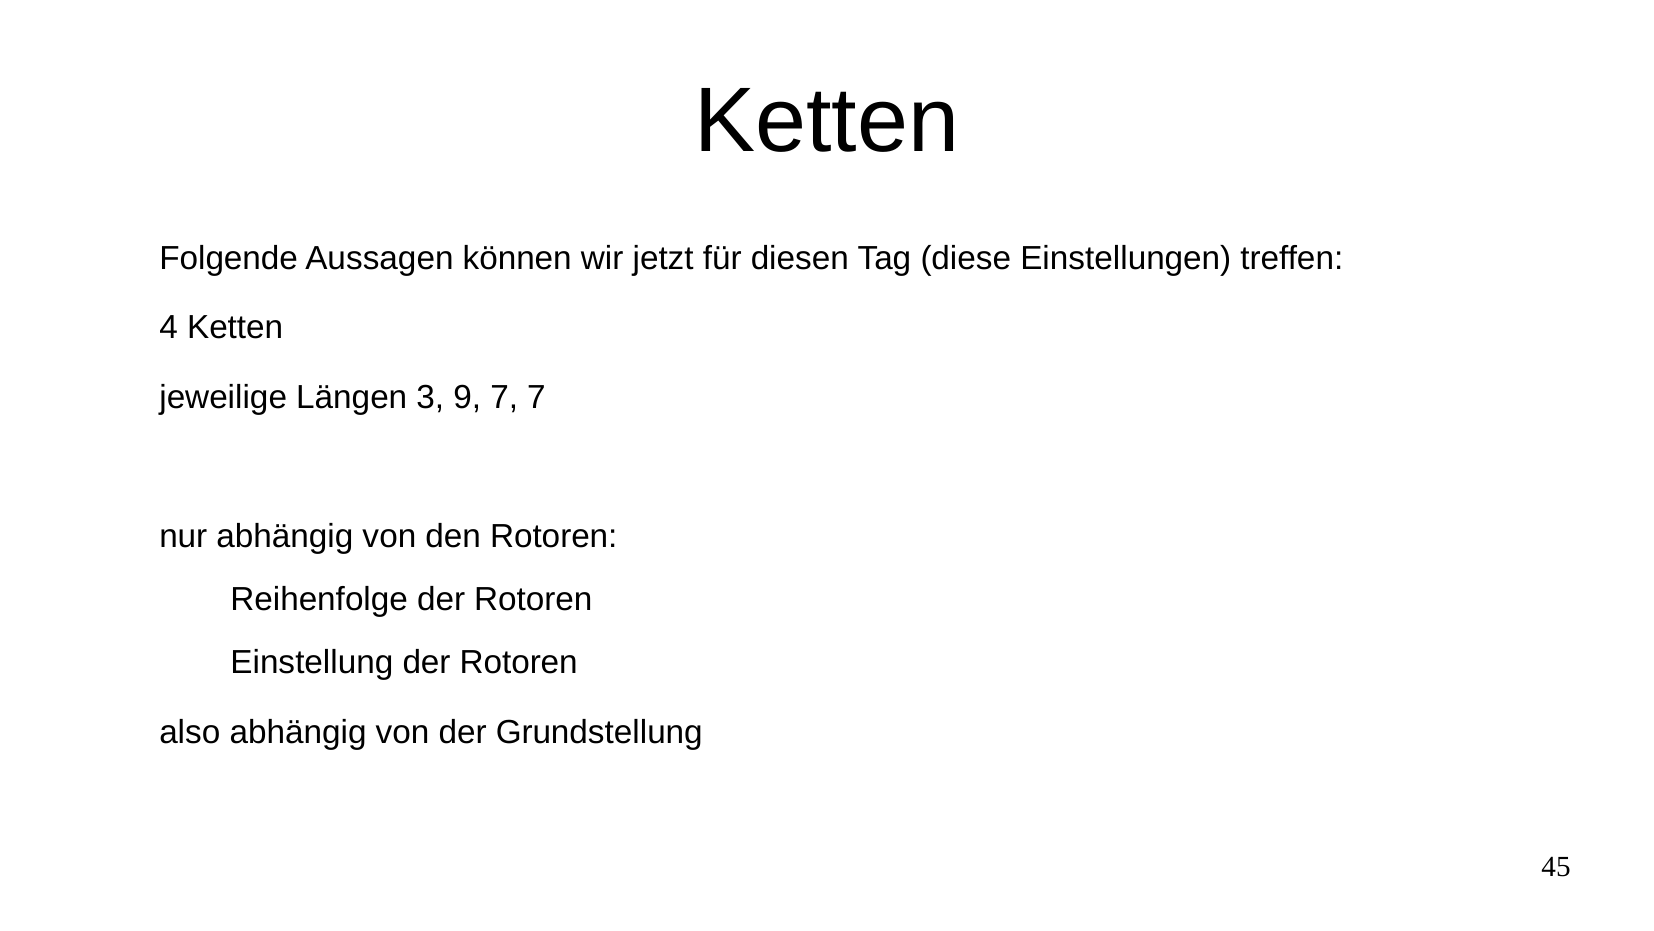

# Ketten
Folgende Aussagen können wir jetzt für diesen Tag (diese Einstellungen) treffen:
4 Ketten
jeweilige Längen 3, 9, 7, 7

nur abhängig von den Rotoren:
Reihenfolge der Rotoren
Einstellung der Rotoren
also abhängig von der Grundstellung
45